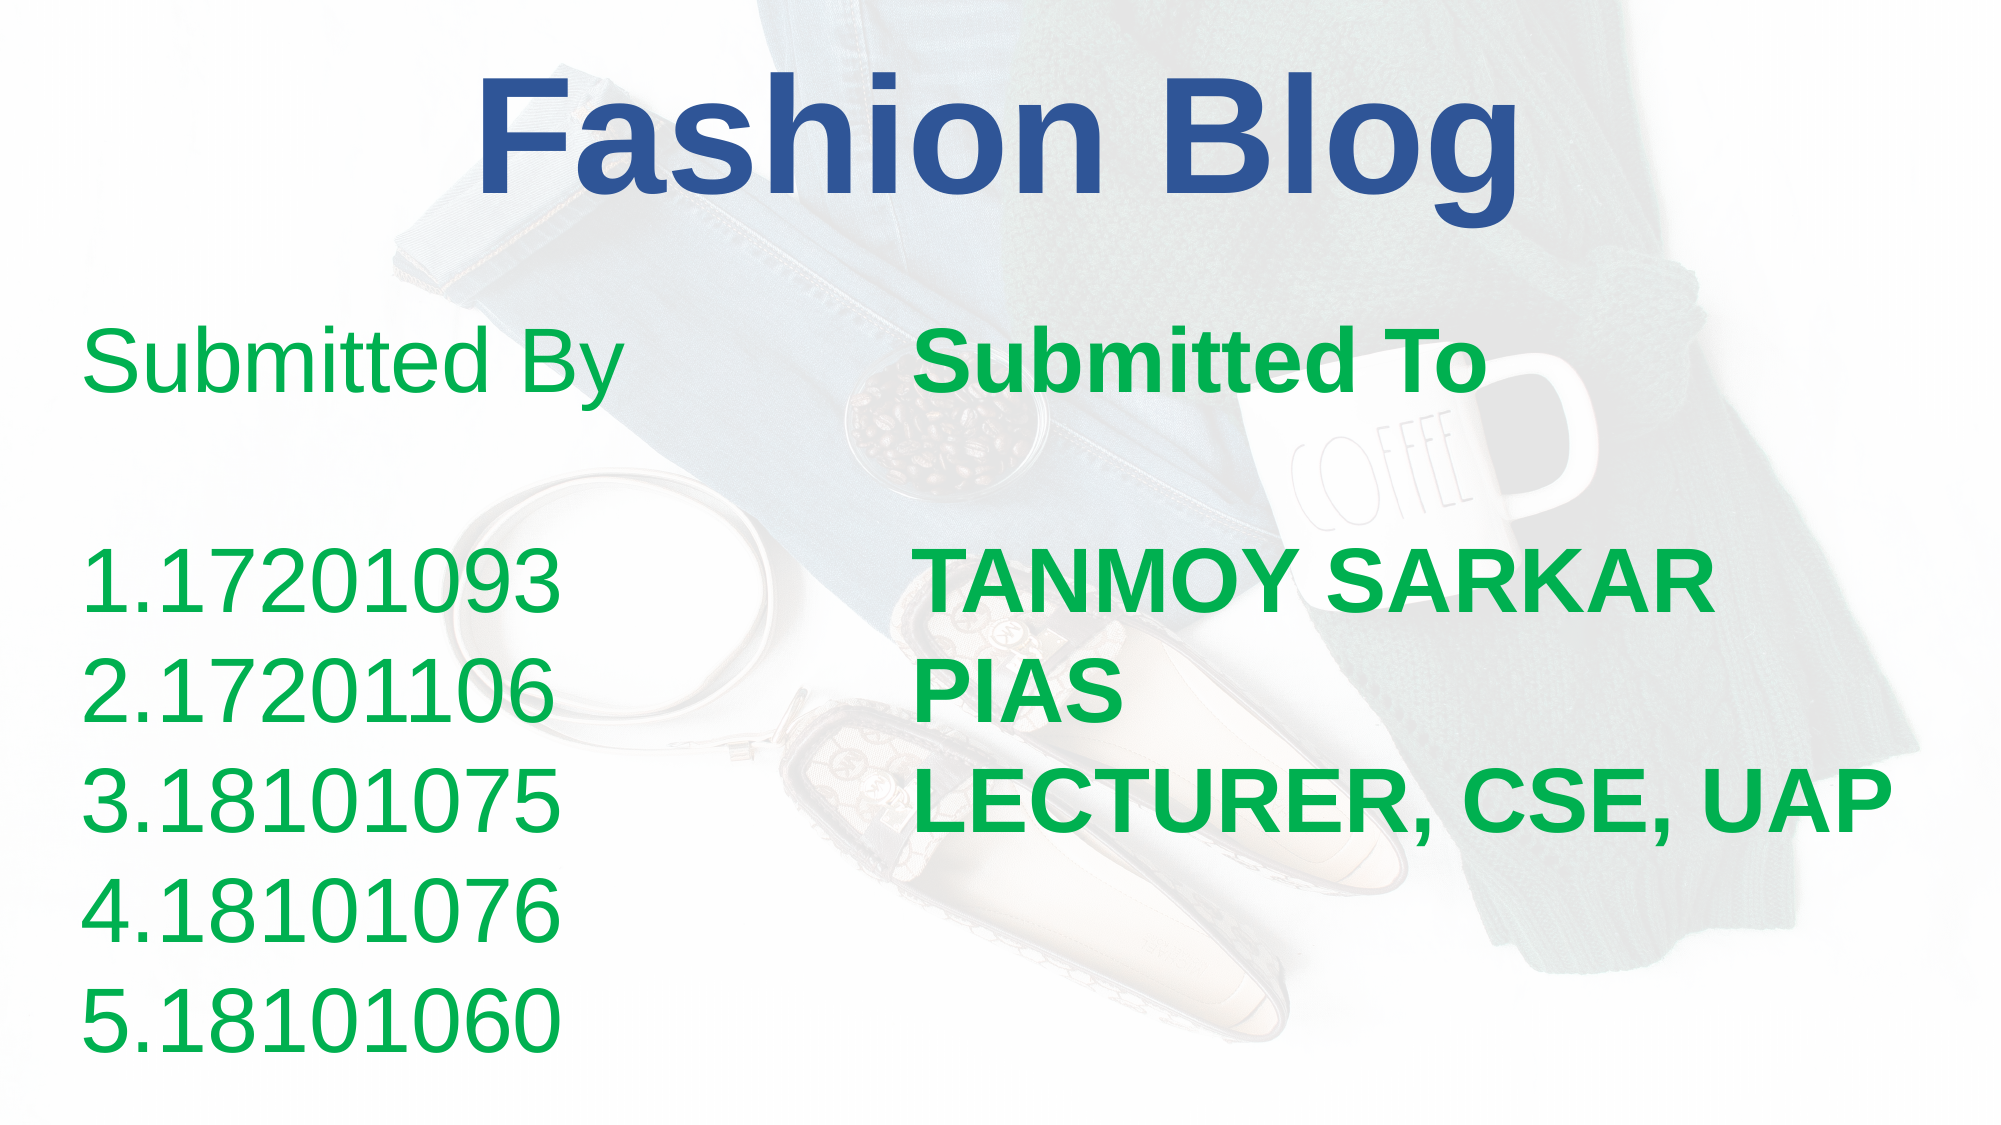

Fashion Blog
Submitted By

1.17201093
2.17201106
3.18101075
4.18101076
5.18101060
Submitted To

TANMOY SARKAR PIAS
LECTURER, CSE, UAP